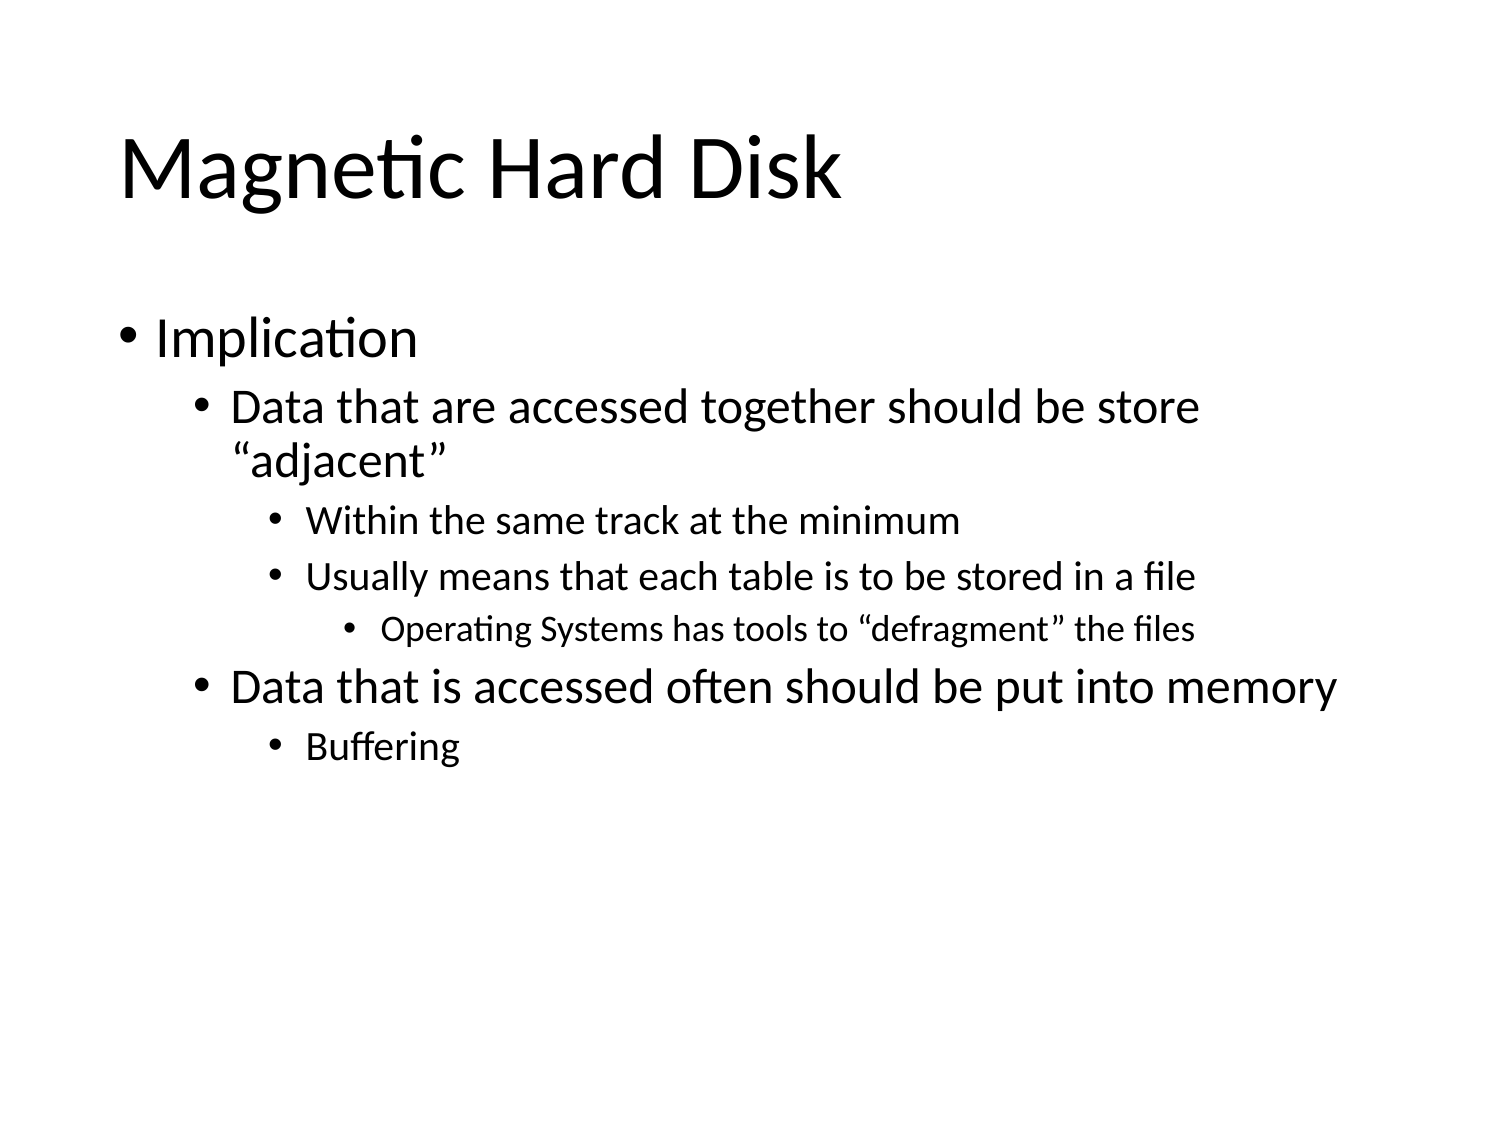

# Magnetic Hard Disk
Implication
Data that are accessed together should be store “adjacent”
Within the same track at the minimum
Usually means that each table is to be stored in a file
Operating Systems has tools to “defragment” the files
Data that is accessed often should be put into memory
Buffering